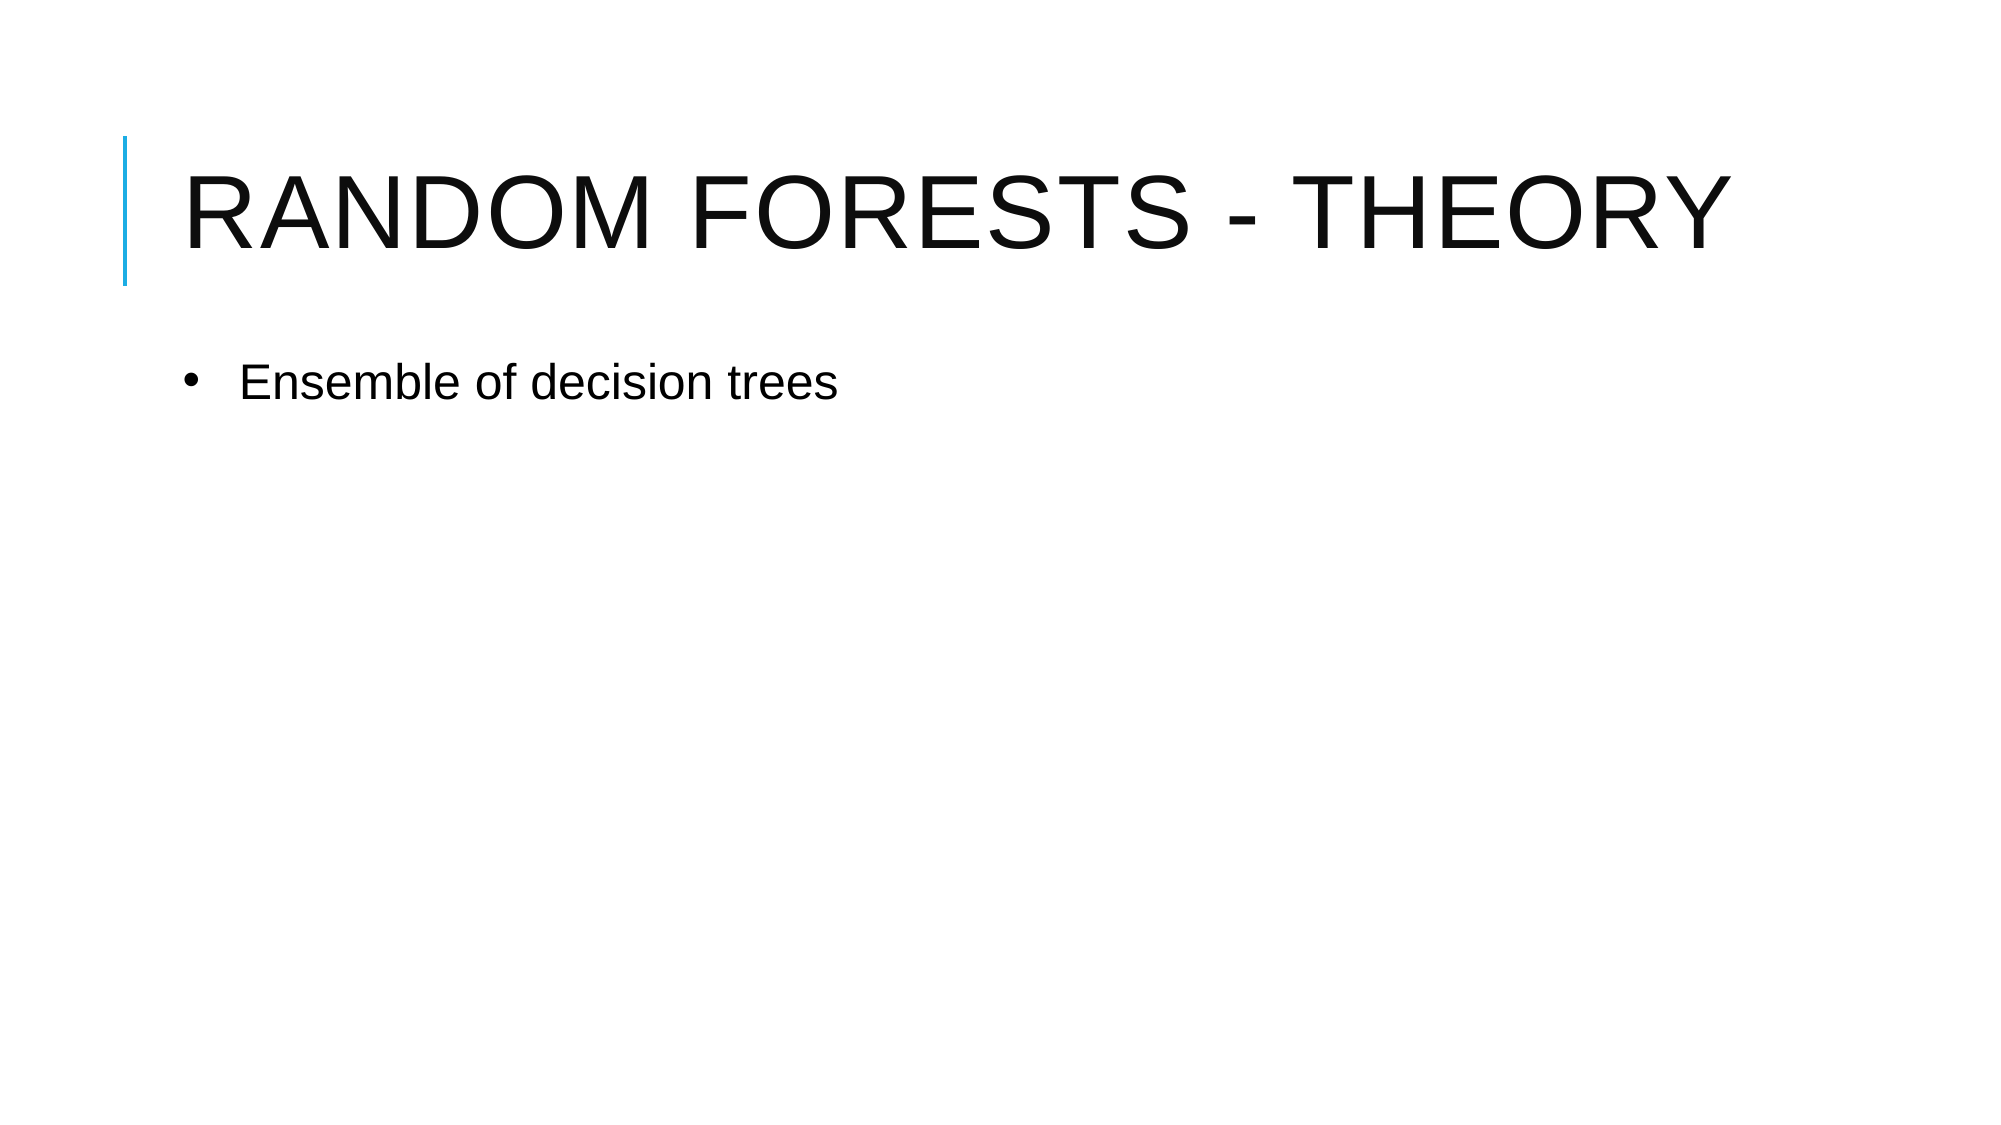

# Random forests - theory
Ensemble of decision trees